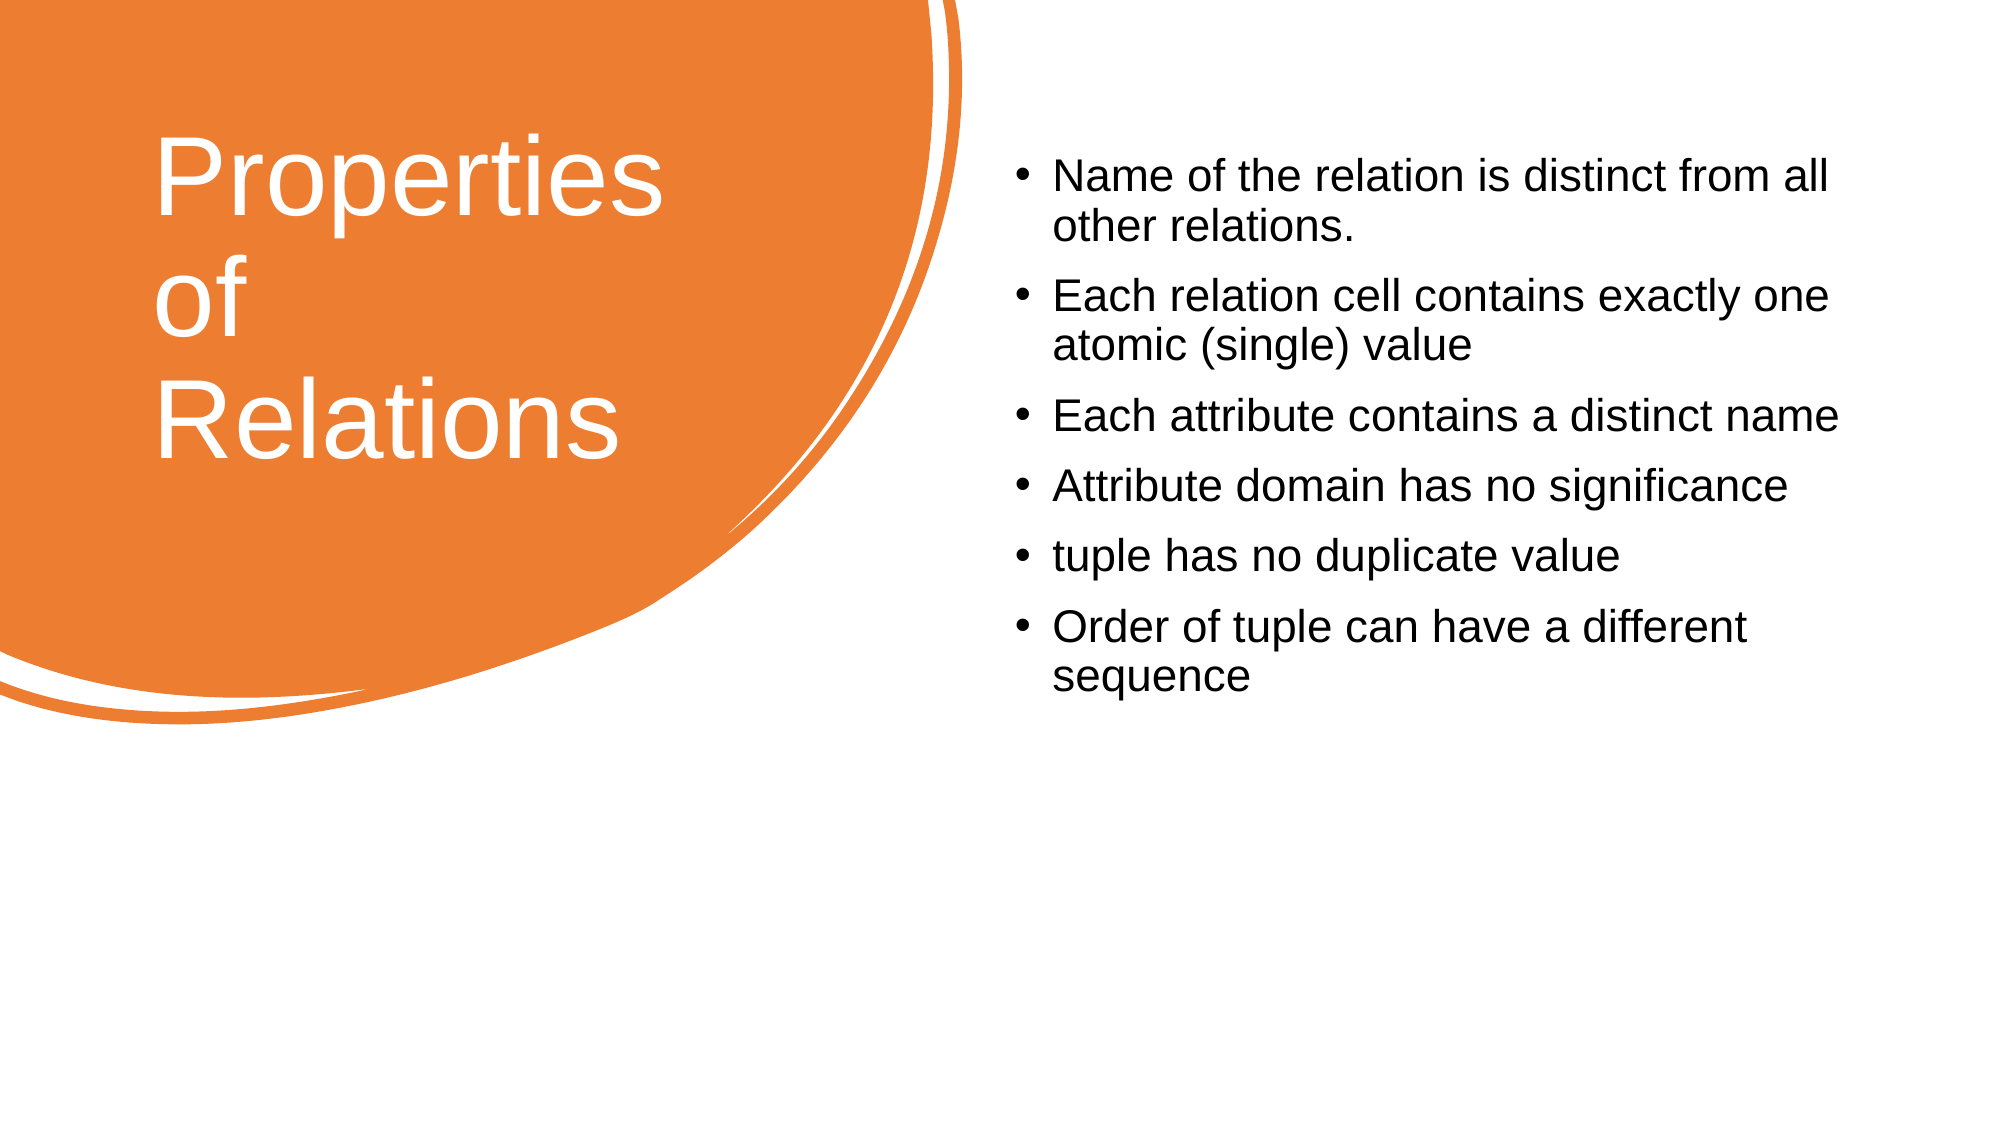

# Properties of Relations
Name of the relation is distinct from all other relations.
Each relation cell contains exactly one atomic (single) value
Each attribute contains a distinct name
Attribute domain has no significance
tuple has no duplicate value
Order of tuple can have a different sequence